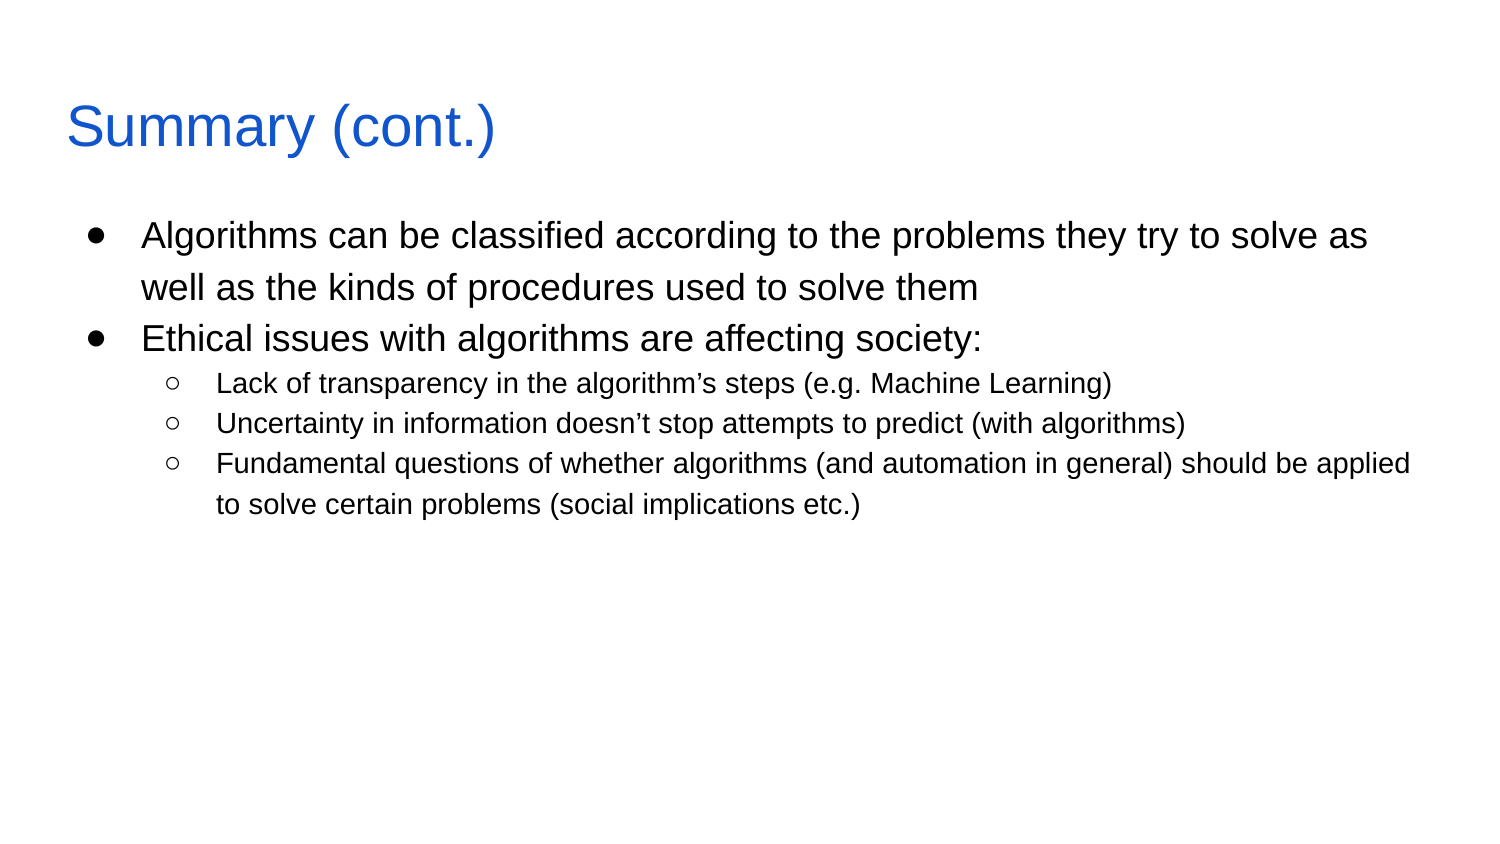

# Summary (cont.)
Algorithms can be classified according to the problems they try to solve as well as the kinds of procedures used to solve them
Ethical issues with algorithms are affecting society:
Lack of transparency in the algorithm’s steps (e.g. Machine Learning)
Uncertainty in information doesn’t stop attempts to predict (with algorithms)
Fundamental questions of whether algorithms (and automation in general) should be applied to solve certain problems (social implications etc.)